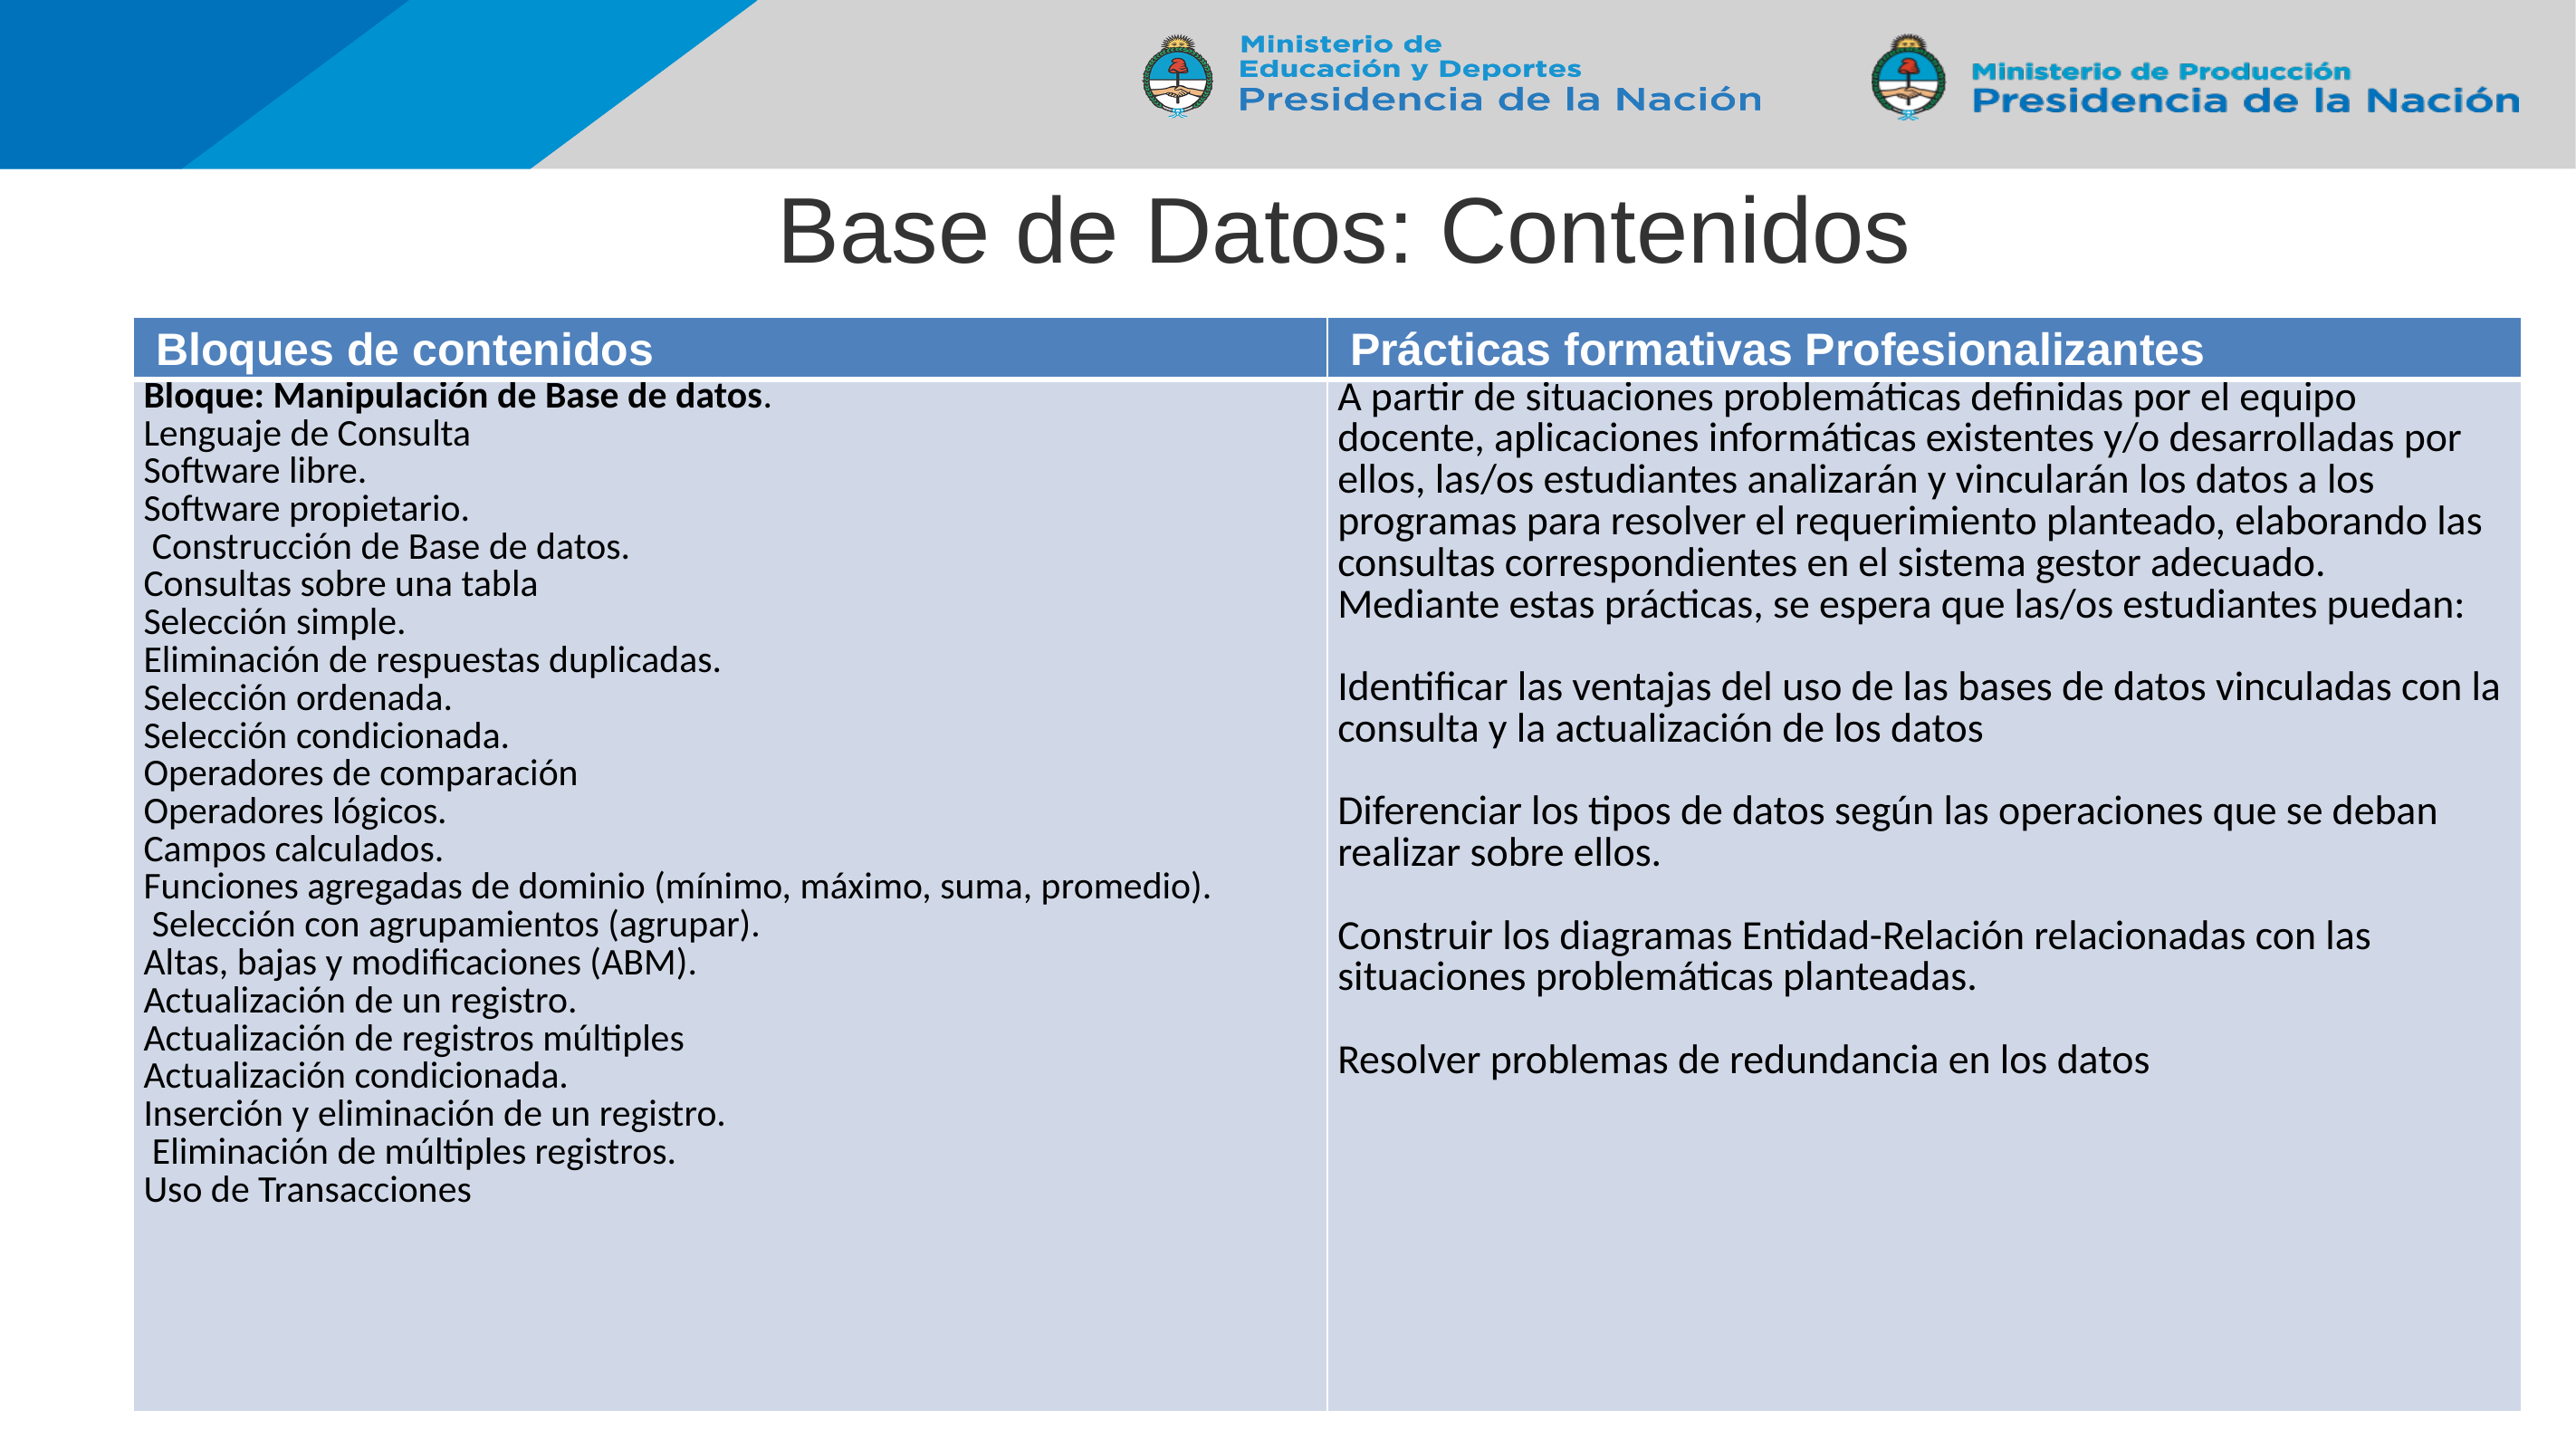

# Base de Datos: Contenidos
| Bloques de contenidos | Prácticas formativas Profesionalizantes |
| --- | --- |
| Bloque: Manipulación de Base de datos. Lenguaje de Consulta Software libre. Software propietario.  Construcción de Base de datos. Consultas sobre una tabla Selección simple. Eliminación de respuestas duplicadas. Selección ordenada. Selección condicionada. Operadores de comparación Operadores lógicos. Campos calculados. Funciones agregadas de dominio (mínimo, máximo, suma, promedio).  Selección con agrupamientos (agrupar). Altas, bajas y modificaciones (ABM). Actualización de un registro. Actualización de registros múltiples Actualización condicionada. Inserción y eliminación de un registro. Eliminación de múltiples registros. Uso de Transacciones | A partir de situaciones problemáticas definidas por el equipo docente, aplicaciones informáticas existentes y/o desarrolladas por ellos, las/os estudiantes analizarán y vincularán los datos a los programas para resolver el requerimiento planteado, elaborando las consultas correspondientes en el sistema gestor adecuado. Mediante estas prácticas, se espera que las/os estudiantes puedan:   Identificar las ventajas del uso de las bases de datos vinculadas con la consulta y la actualización de los datos   Diferenciar los tipos de datos según las operaciones que se deban realizar sobre ellos.   Construir los diagramas Entidad-Relación relacionadas con las situaciones problemáticas planteadas.   Resolver problemas de redundancia en los datos |